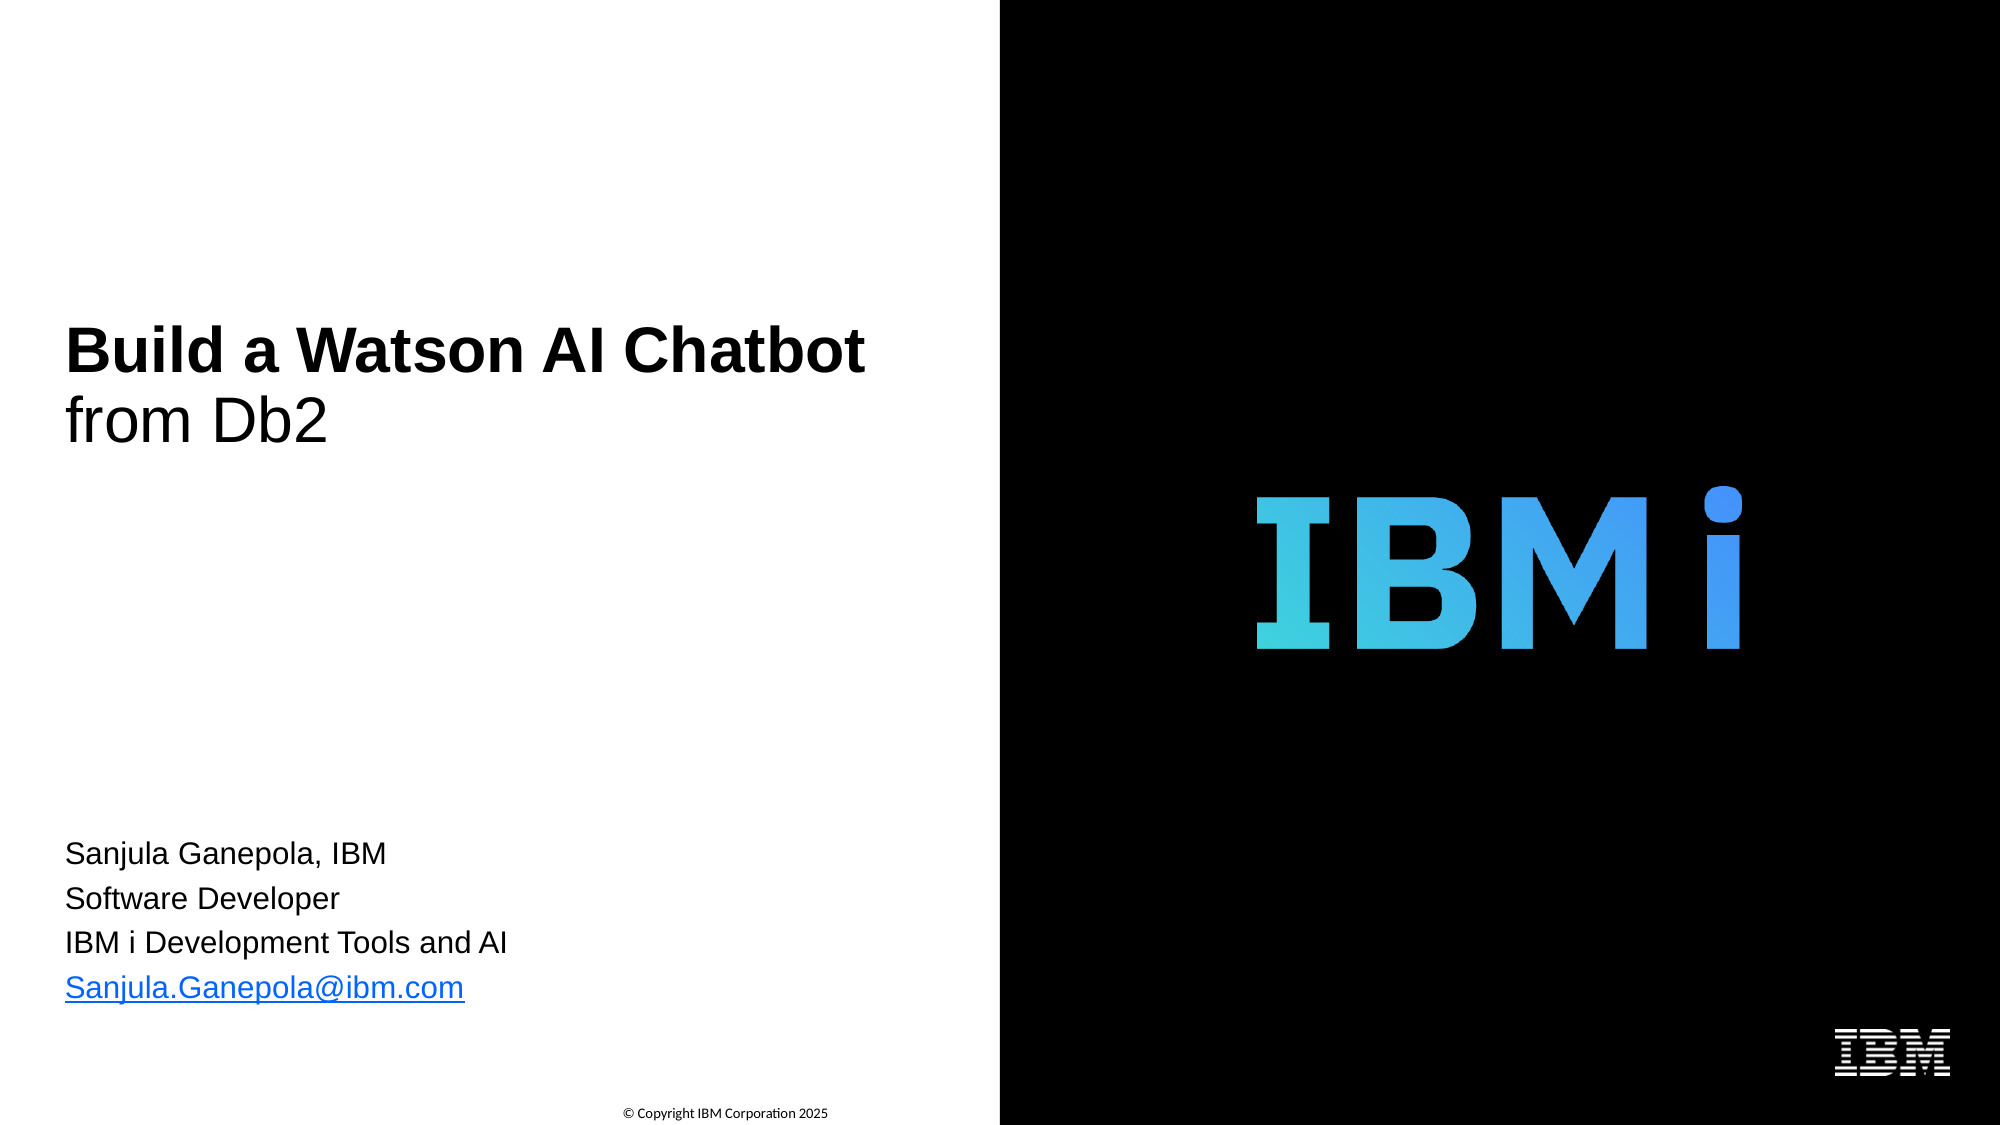

# Build a Watson AI Chatbot from Db2
Sanjula Ganepola, IBM
Software Developer
IBM i Development Tools and AI
Sanjula.Ganepola@ibm.com